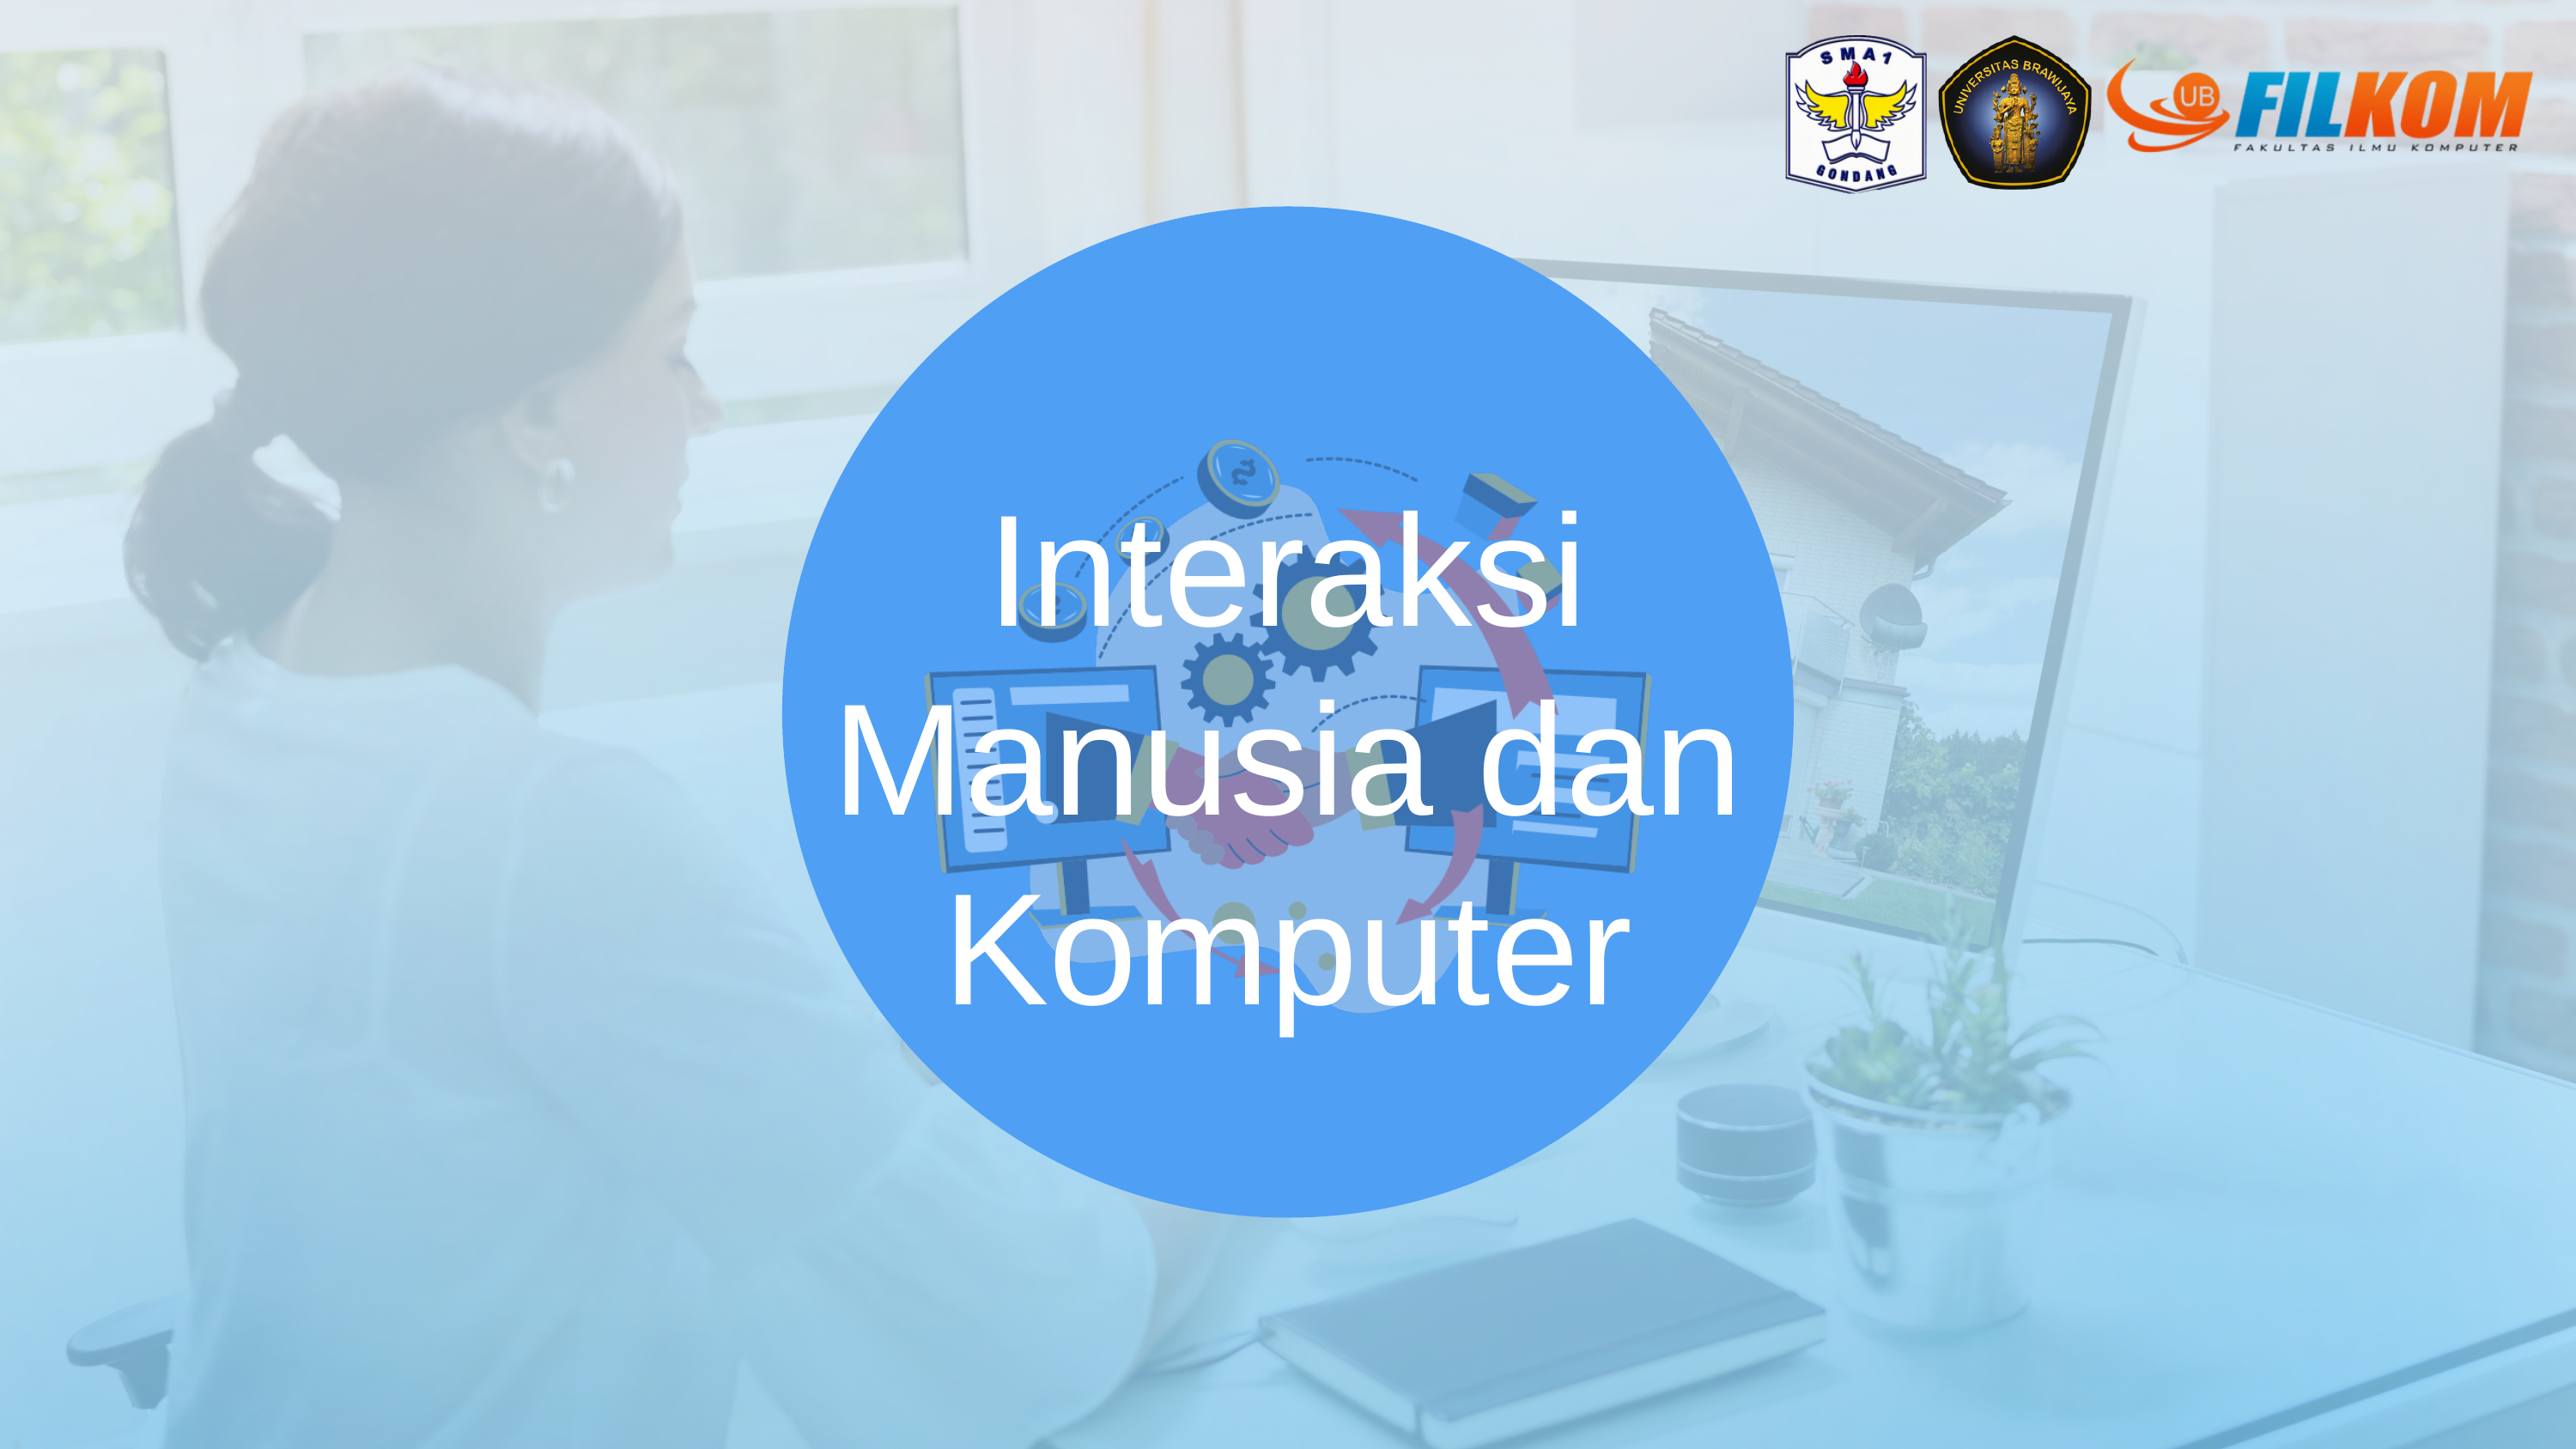

GUI (Graphical User Interface)

Antarmuka Gambar/Video

CLI (Command Line Interface)
Interaksi Manusia dan Komputer

Antarmuka Suara (Voice Input)